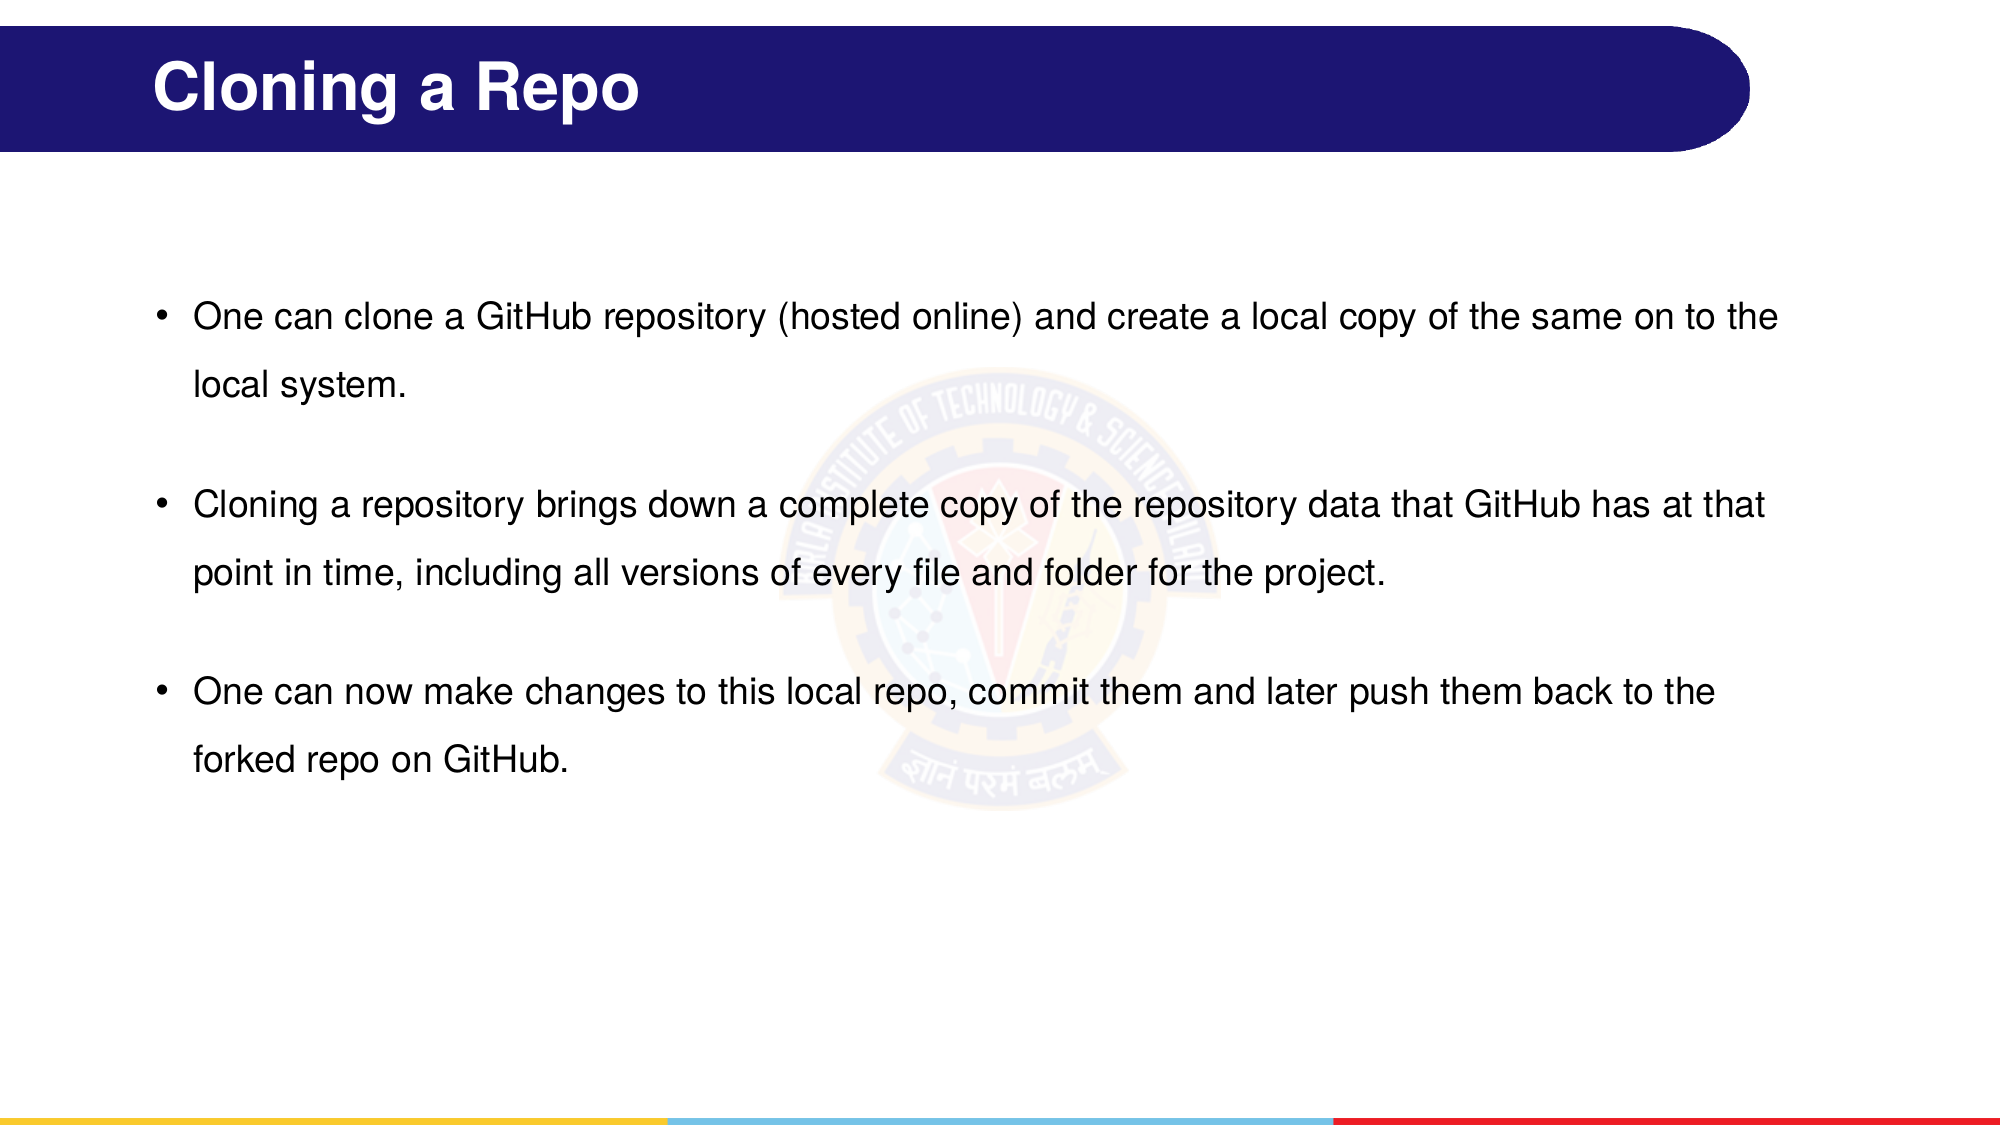

# Cloning a Repo

One can clone a GitHub repository (hosted online) and create a local copy of the same on to the local system.

Cloning a repository brings down a complete copy of the repository data that GitHub has at that point in time, including all versions of every file and folder for the project.

One can now make changes to this local repo, commit them and later push them back to the forked repo on GitHub.